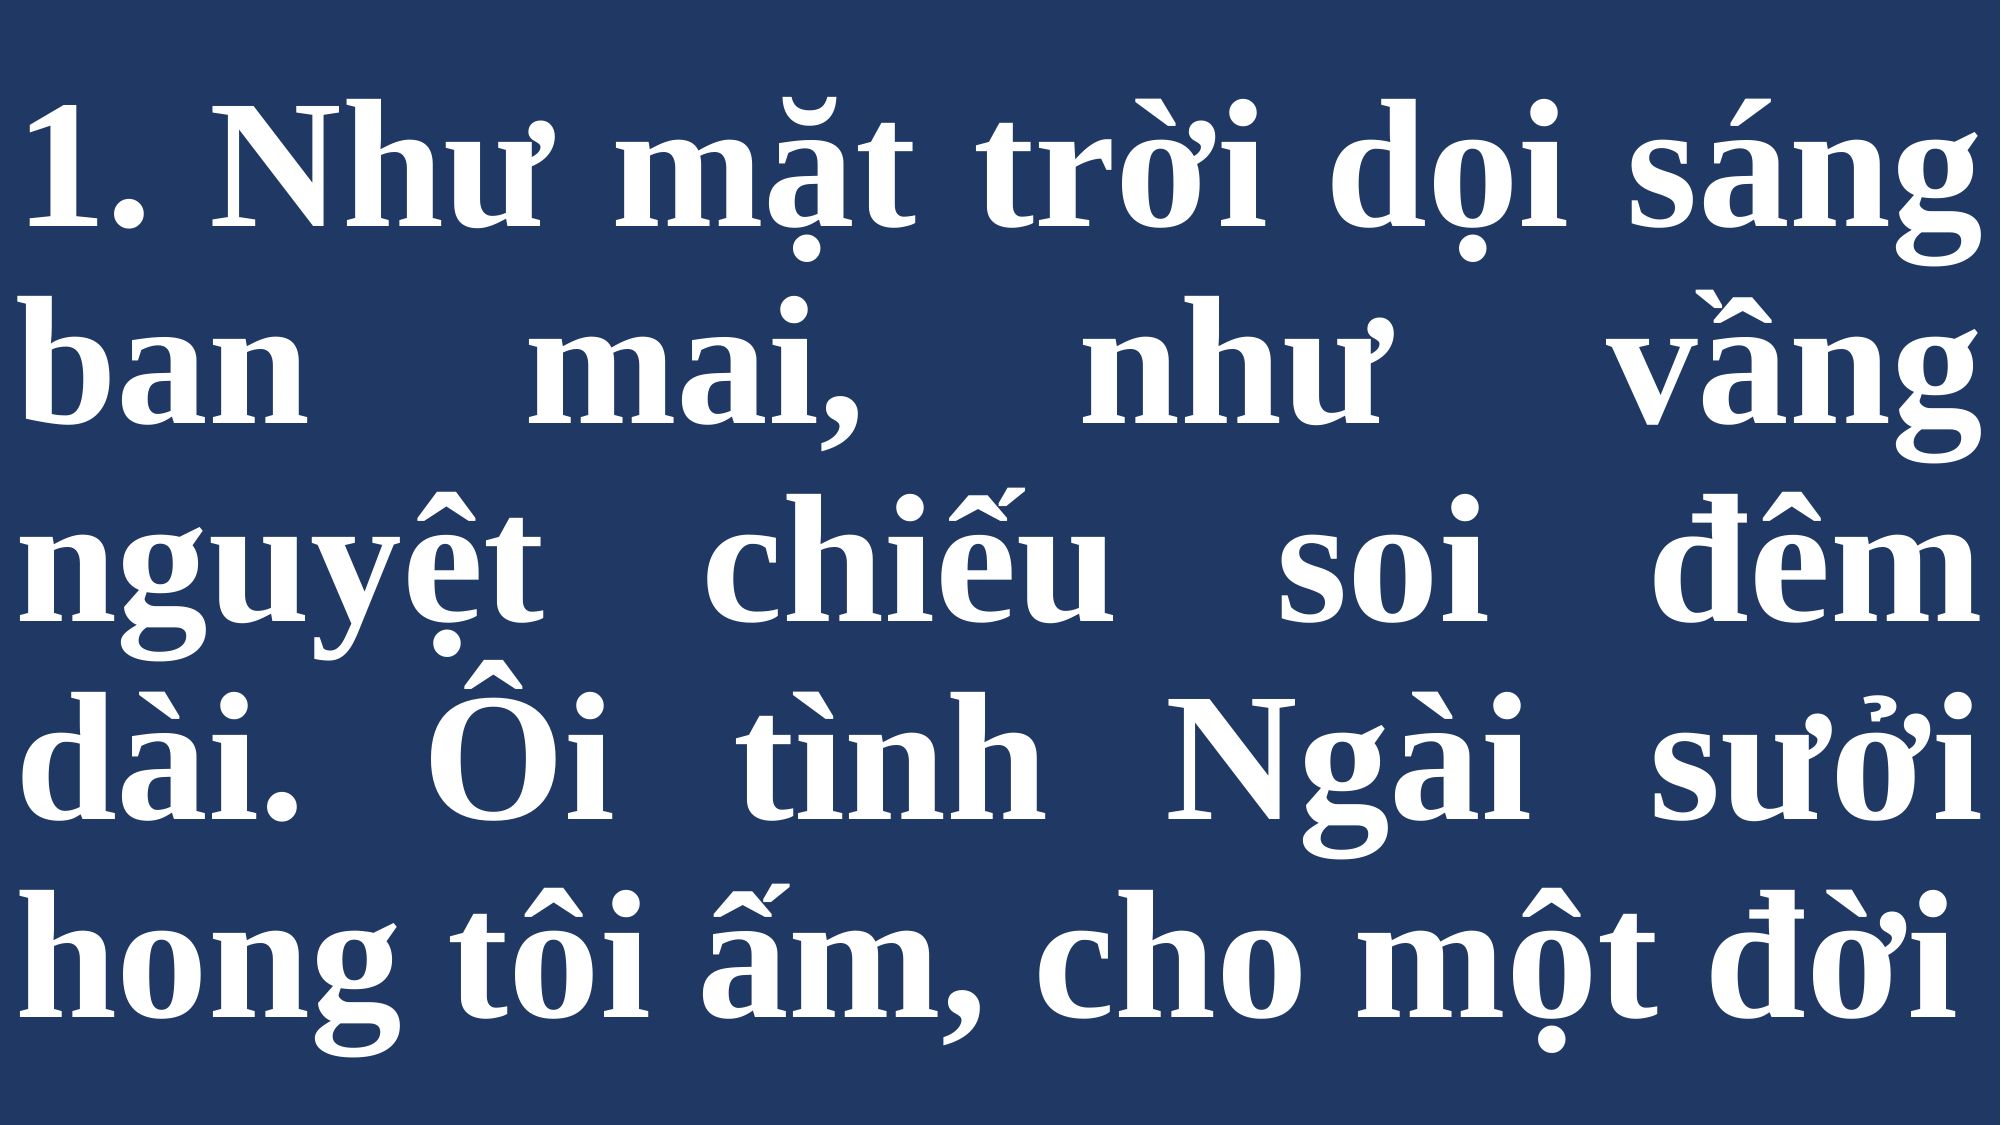

# 1. Như mặt trời dọi sáng ban mai, như vầng nguyệt chiếu soi đêm dài. Ôi tình Ngài sưởi hong tôi ấm, cho một đời